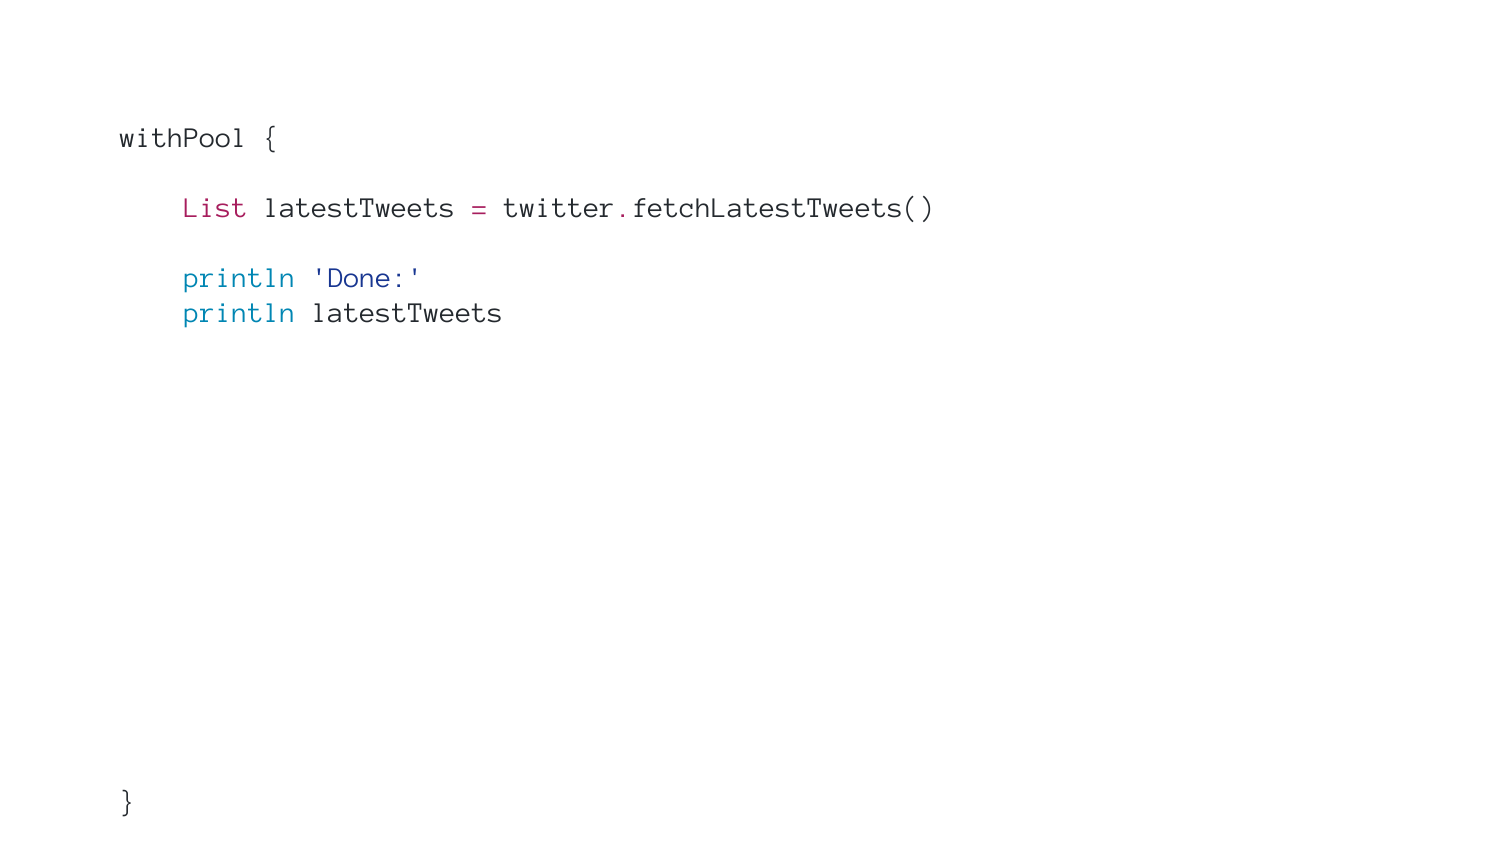

withPool {

    List latestTweets = twitter.fetchLatestTweets()

    println 'Done:'
    println latestTweets

}